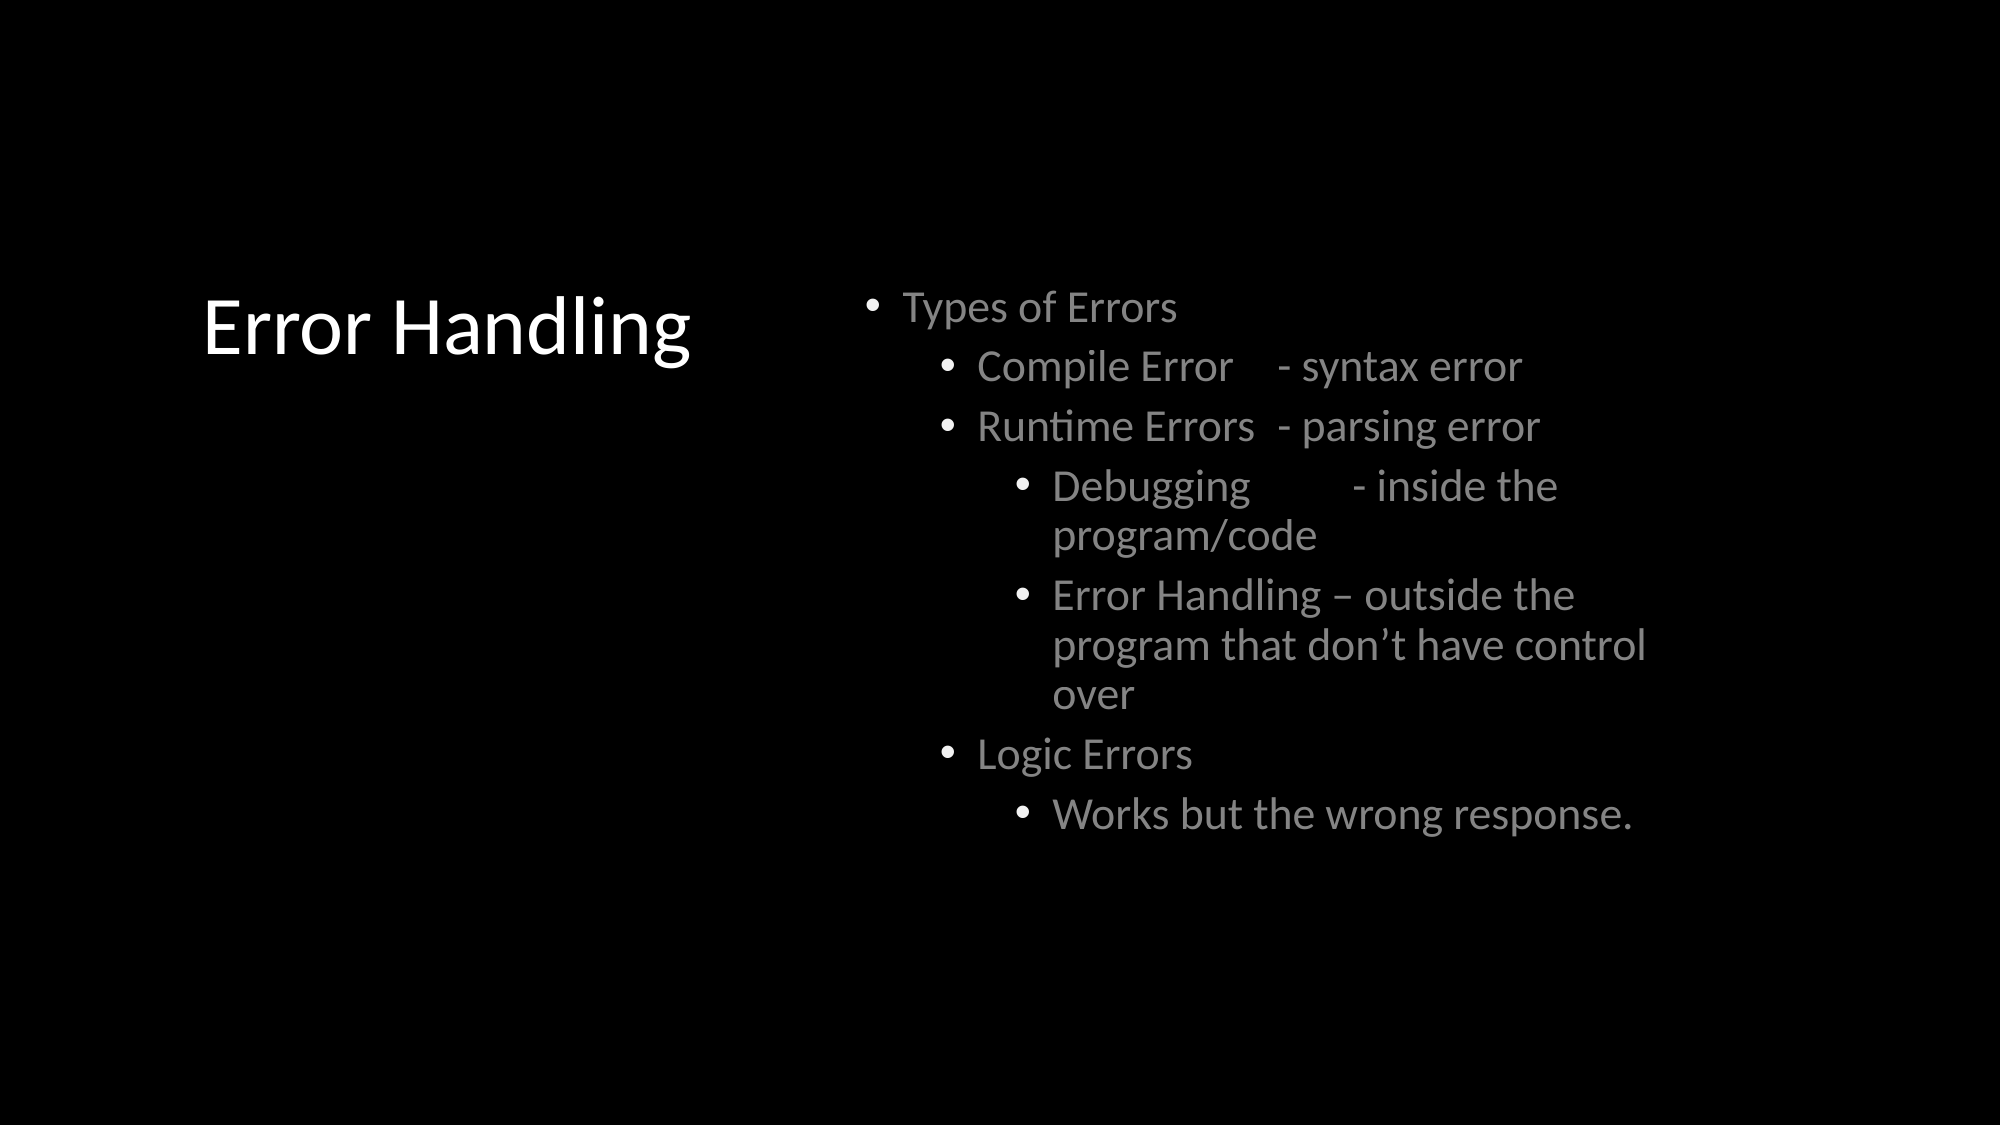

# Error Handling
Types of Errors
Compile Error	- syntax error
Runtime Errors	- parsing error
Debugging  	- inside the program/code
Error Handling – outside the program that don’t have control over
Logic Errors
Works but the wrong response.